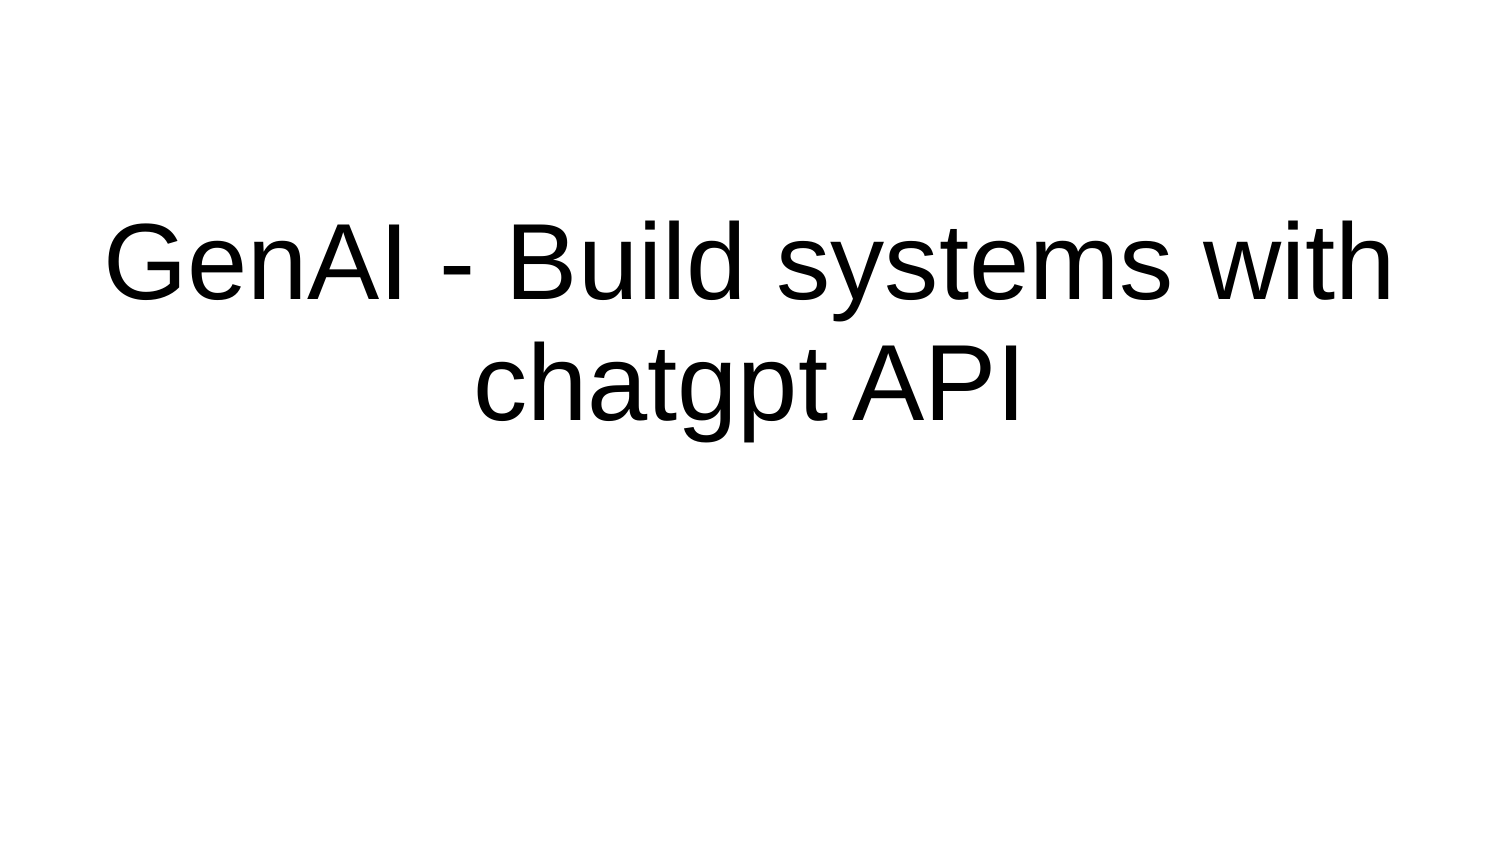

# GenAI - Build systems with chatgpt API